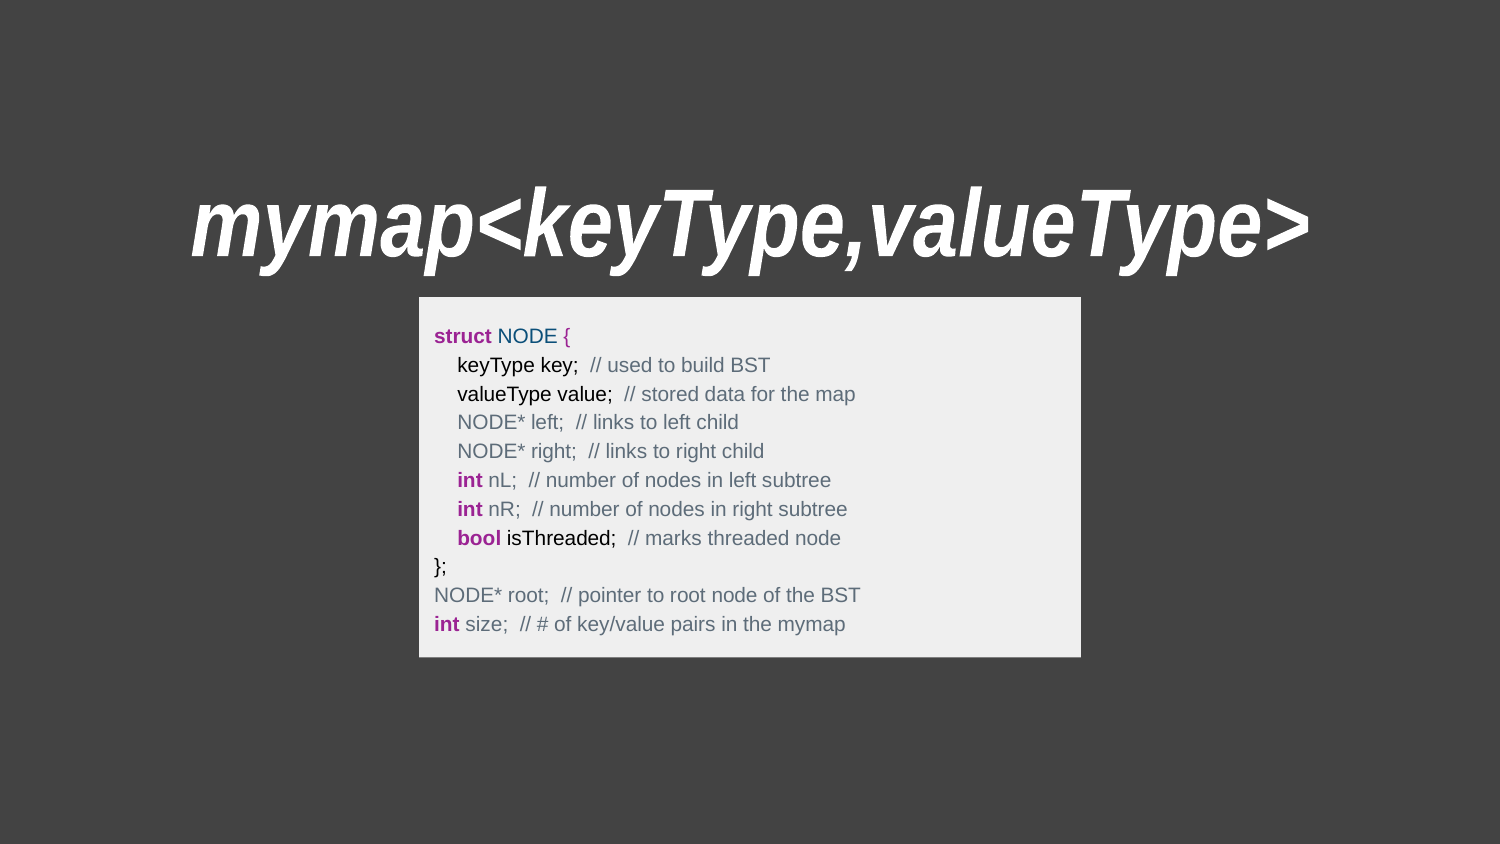

mymap<keyType,valueType>
struct NODE {
    keyType key;  // used to build BST
    valueType value;  // stored data for the map
    NODE* left;  // links to left child
    NODE* right;  // links to right child
    int nL;  // number of nodes in left subtree
    int nR;  // number of nodes in right subtree
    bool isThreaded;  // marks threaded node
};
NODE* root;  // pointer to root node of the BST
int size;  // # of key/value pairs in the mymap